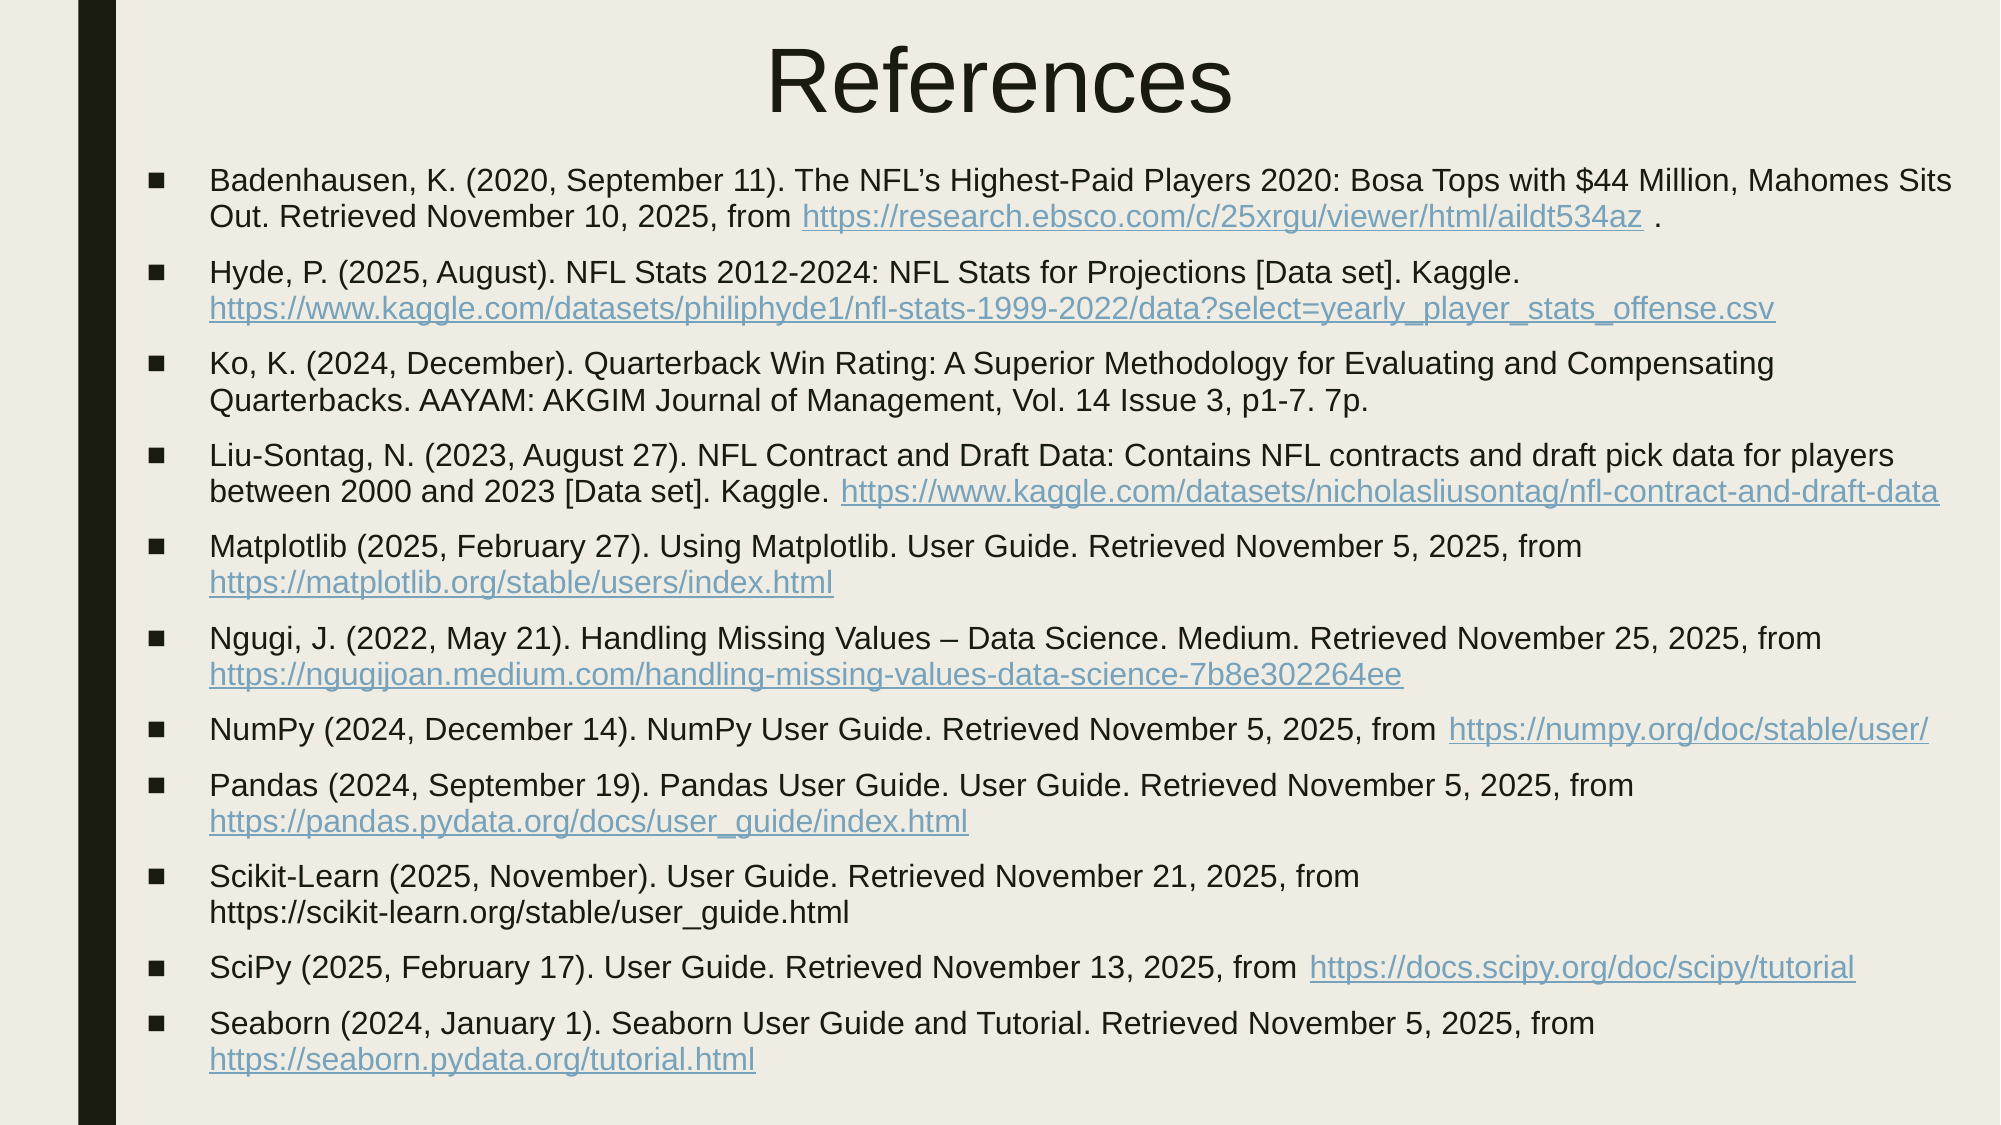

# References
Badenhausen, K. (2020, September 11). The NFL’s Highest-Paid Players 2020: Bosa Tops with $44 Million, Mahomes Sits Out. Retrieved November 10, 2025, from https://research.ebsco.com/c/25xrgu/viewer/html/aildt534az.
Hyde, P. (2025, August). NFL Stats 2012-2024: NFL Stats for Projections [Data set]. Kaggle. https://www.kaggle.com/datasets/philiphyde1/nfl-stats-1999-2022/data?select=yearly_player_stats_offense.csv
Ko, K. (2024, December). Quarterback Win Rating: A Superior Methodology for Evaluating and Compensating Quarterbacks. AAYAM: AKGIM Journal of Management, Vol. 14 Issue 3, p1-7. 7p.
Liu-Sontag, N. (2023, August 27). NFL Contract and Draft Data: Contains NFL contracts and draft pick data for players between 2000 and 2023 [Data set]. Kaggle. https://www.kaggle.com/datasets/nicholasliusontag/nfl-contract-and-draft-data
Matplotlib (2025, February 27). Using Matplotlib. User Guide. Retrieved November 5, 2025, from https://matplotlib.org/stable/users/index.html
Ngugi, J. (2022, May 21). Handling Missing Values – Data Science. Medium. Retrieved November 25, 2025, from https://ngugijoan.medium.com/handling-missing-values-data-science-7b8e302264ee
NumPy (2024, December 14). NumPy User Guide. Retrieved November 5, 2025, from https://numpy.org/doc/stable/user/
Pandas (2024, September 19). Pandas User Guide. User Guide. Retrieved November 5, 2025, from https://pandas.pydata.org/docs/user_guide/index.html
Scikit-Learn (2025, November). User Guide. Retrieved November 21, 2025, from https://scikit-learn.org/stable/user_guide.html
SciPy (2025, February 17). User Guide. Retrieved November 13, 2025, from https://docs.scipy.org/doc/scipy/tutorial
Seaborn (2024, January 1). Seaborn User Guide and Tutorial. Retrieved November 5, 2025, from https://seaborn.pydata.org/tutorial.html